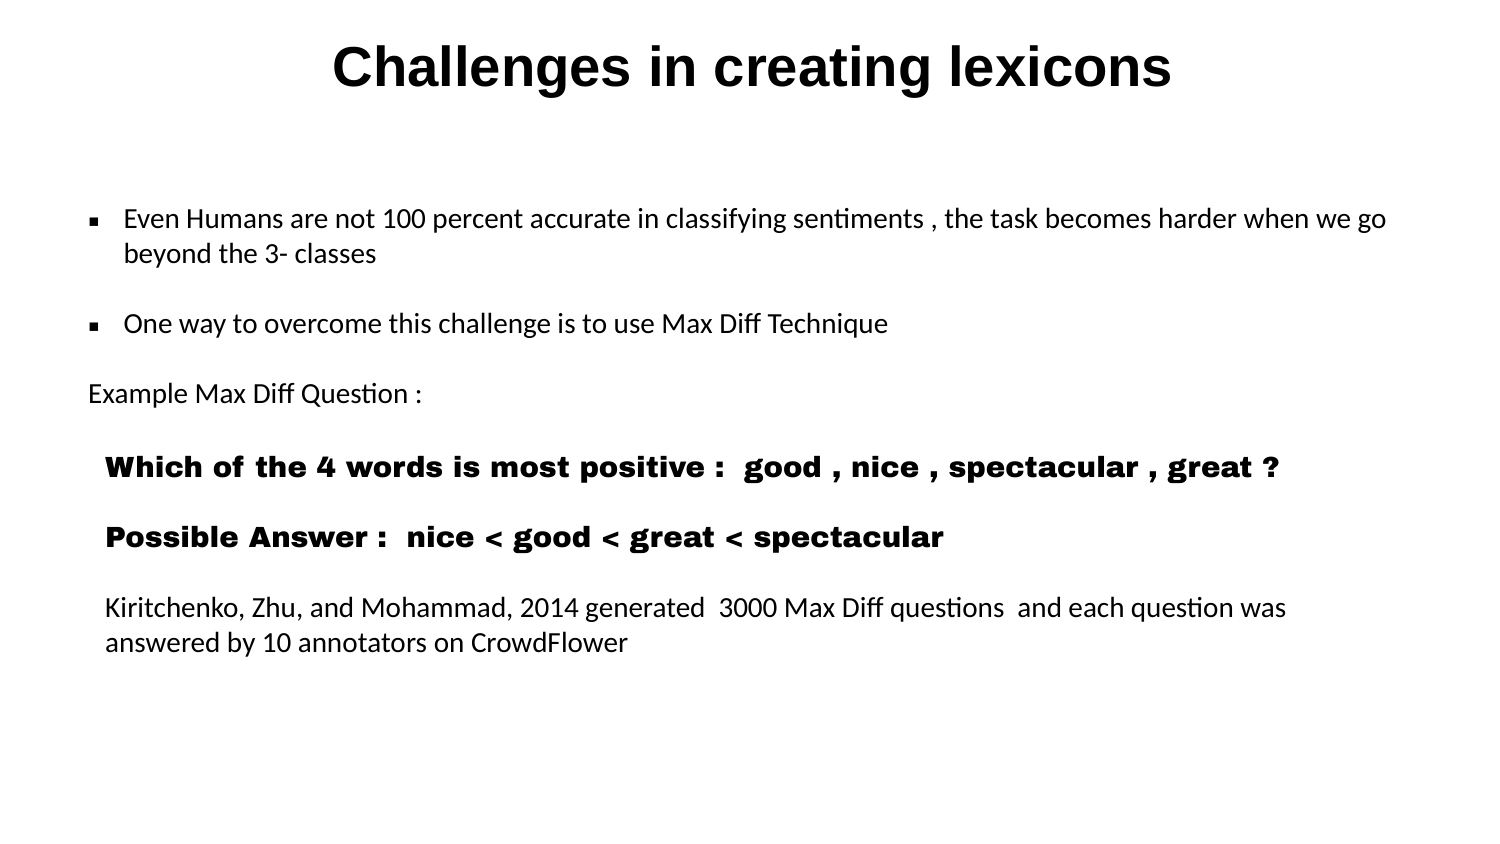

Challenges in creating lexicons
Even Humans are not 100 percent accurate in classifying sentiments , the task becomes harder when we go beyond the 3- classes

One way to overcome this challenge is to use Max Diff Technique

Example Max Diff Question :
Which of the 4 words is most positive :  good , nice , spectacular , great ?

Possible Answer :  nice < good < great < spectacular

Kiritchenko, Zhu, and Mohammad, 2014 generated  3000 Max Diff questions  and each question was answered by 10 annotators on CrowdFlower